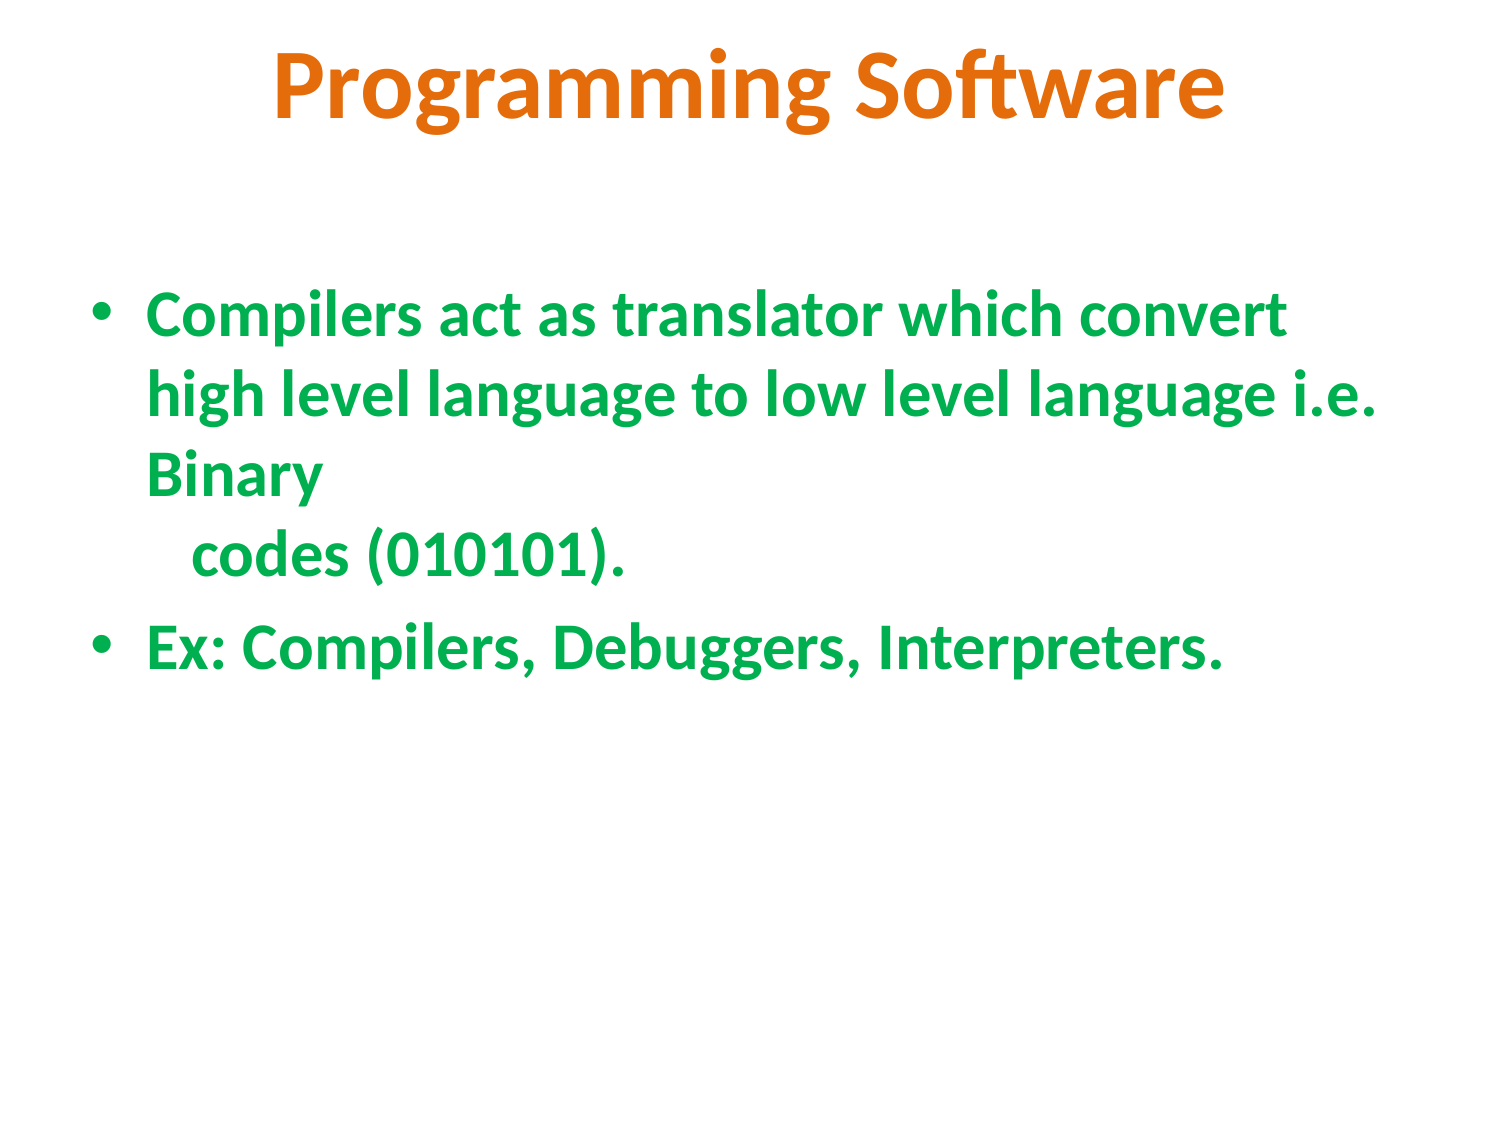

# Programming Software
Compilers act as translator which convert high level language to low level language i.e. Binary                                                                            codes (010101).
Ex: Compilers, Debuggers, Interpreters.